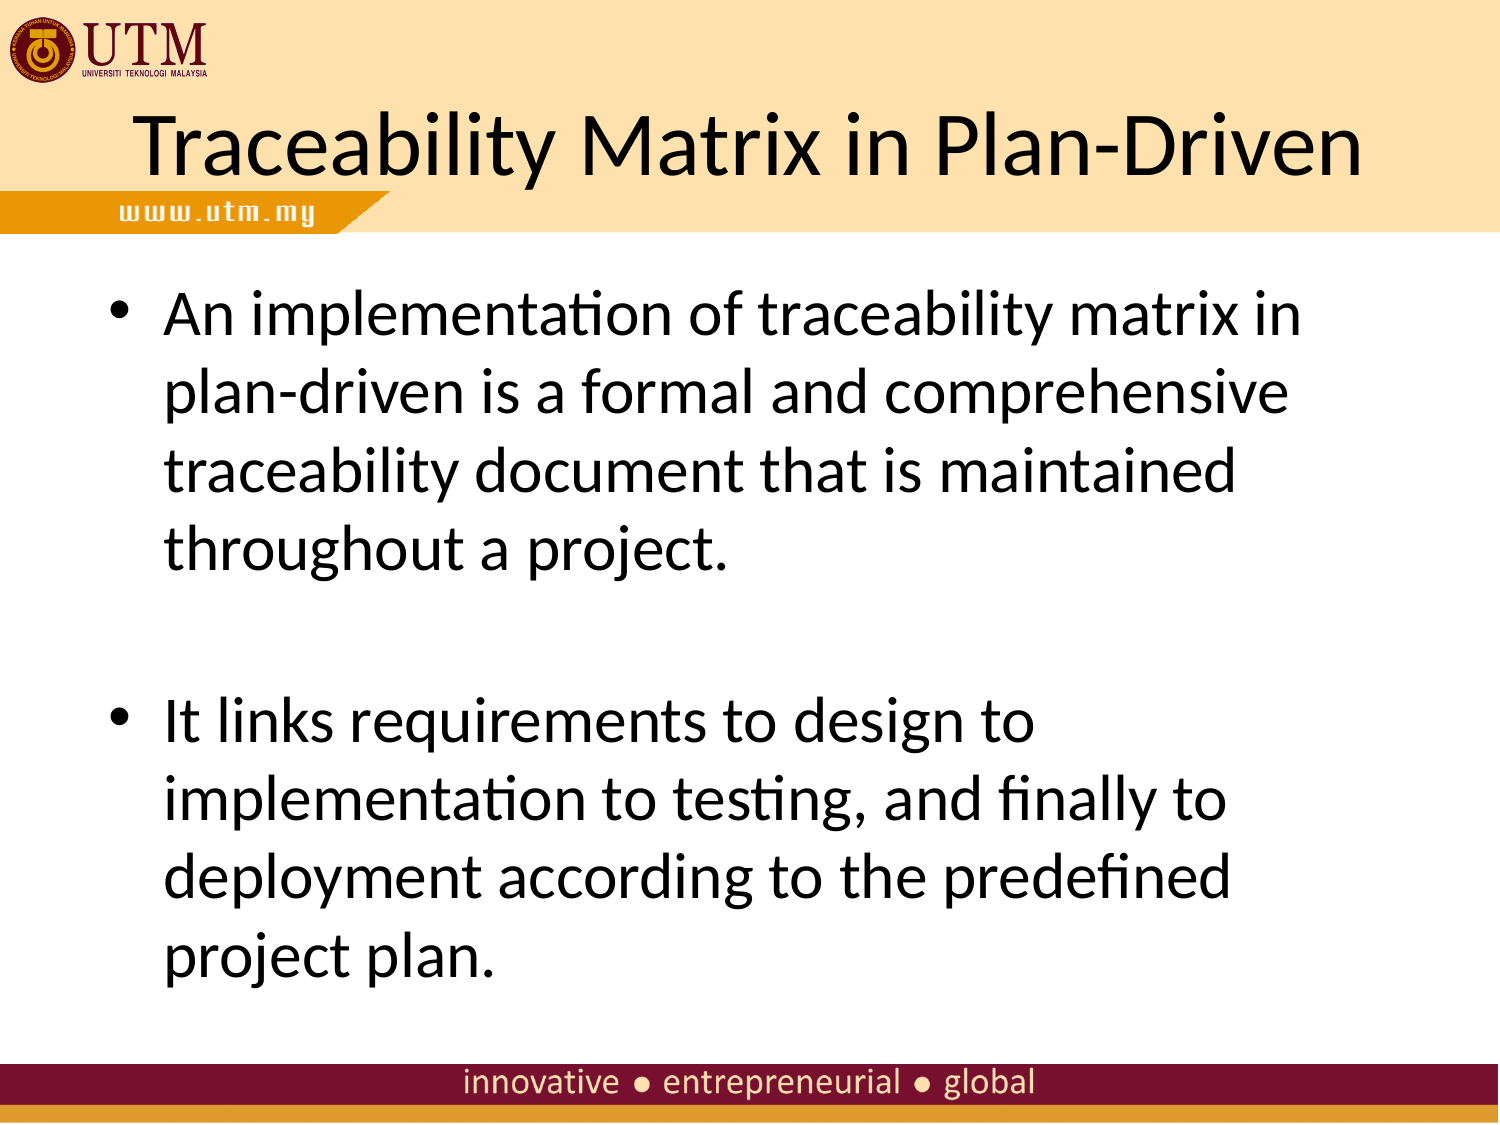

# Traceability Matrix in Plan-Driven
An implementation of traceability matrix in plan-driven is a formal and comprehensive traceability document that is maintained throughout a project.

It links requirements to design to implementation to testing, and finally to deployment according to the predefined project plan.